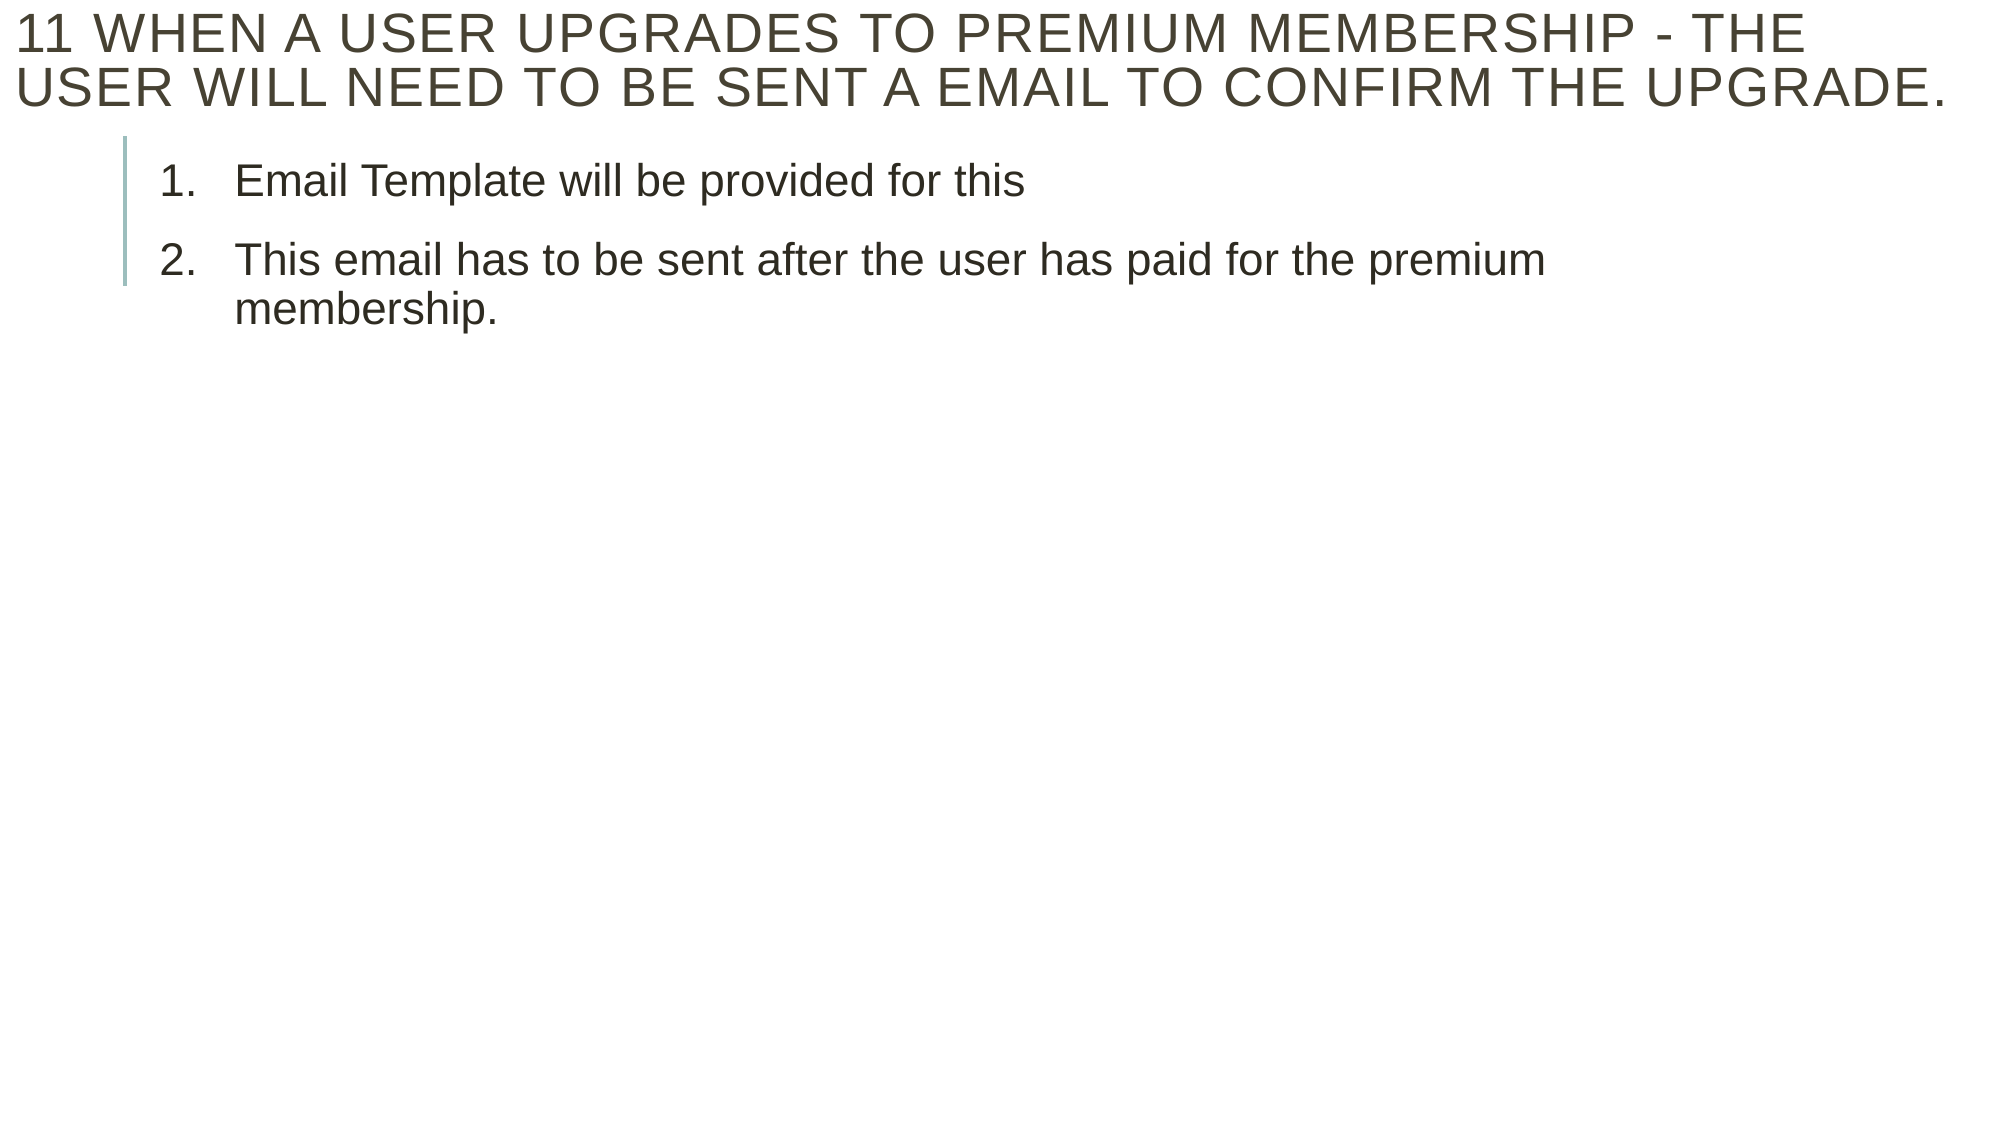

# 11 when a user upgrades to PREMIUM membership - the user will need to be sent a email to confirm the upgrade.
Email Template will be provided for this
This email has to be sent after the user has paid for the premium membership.